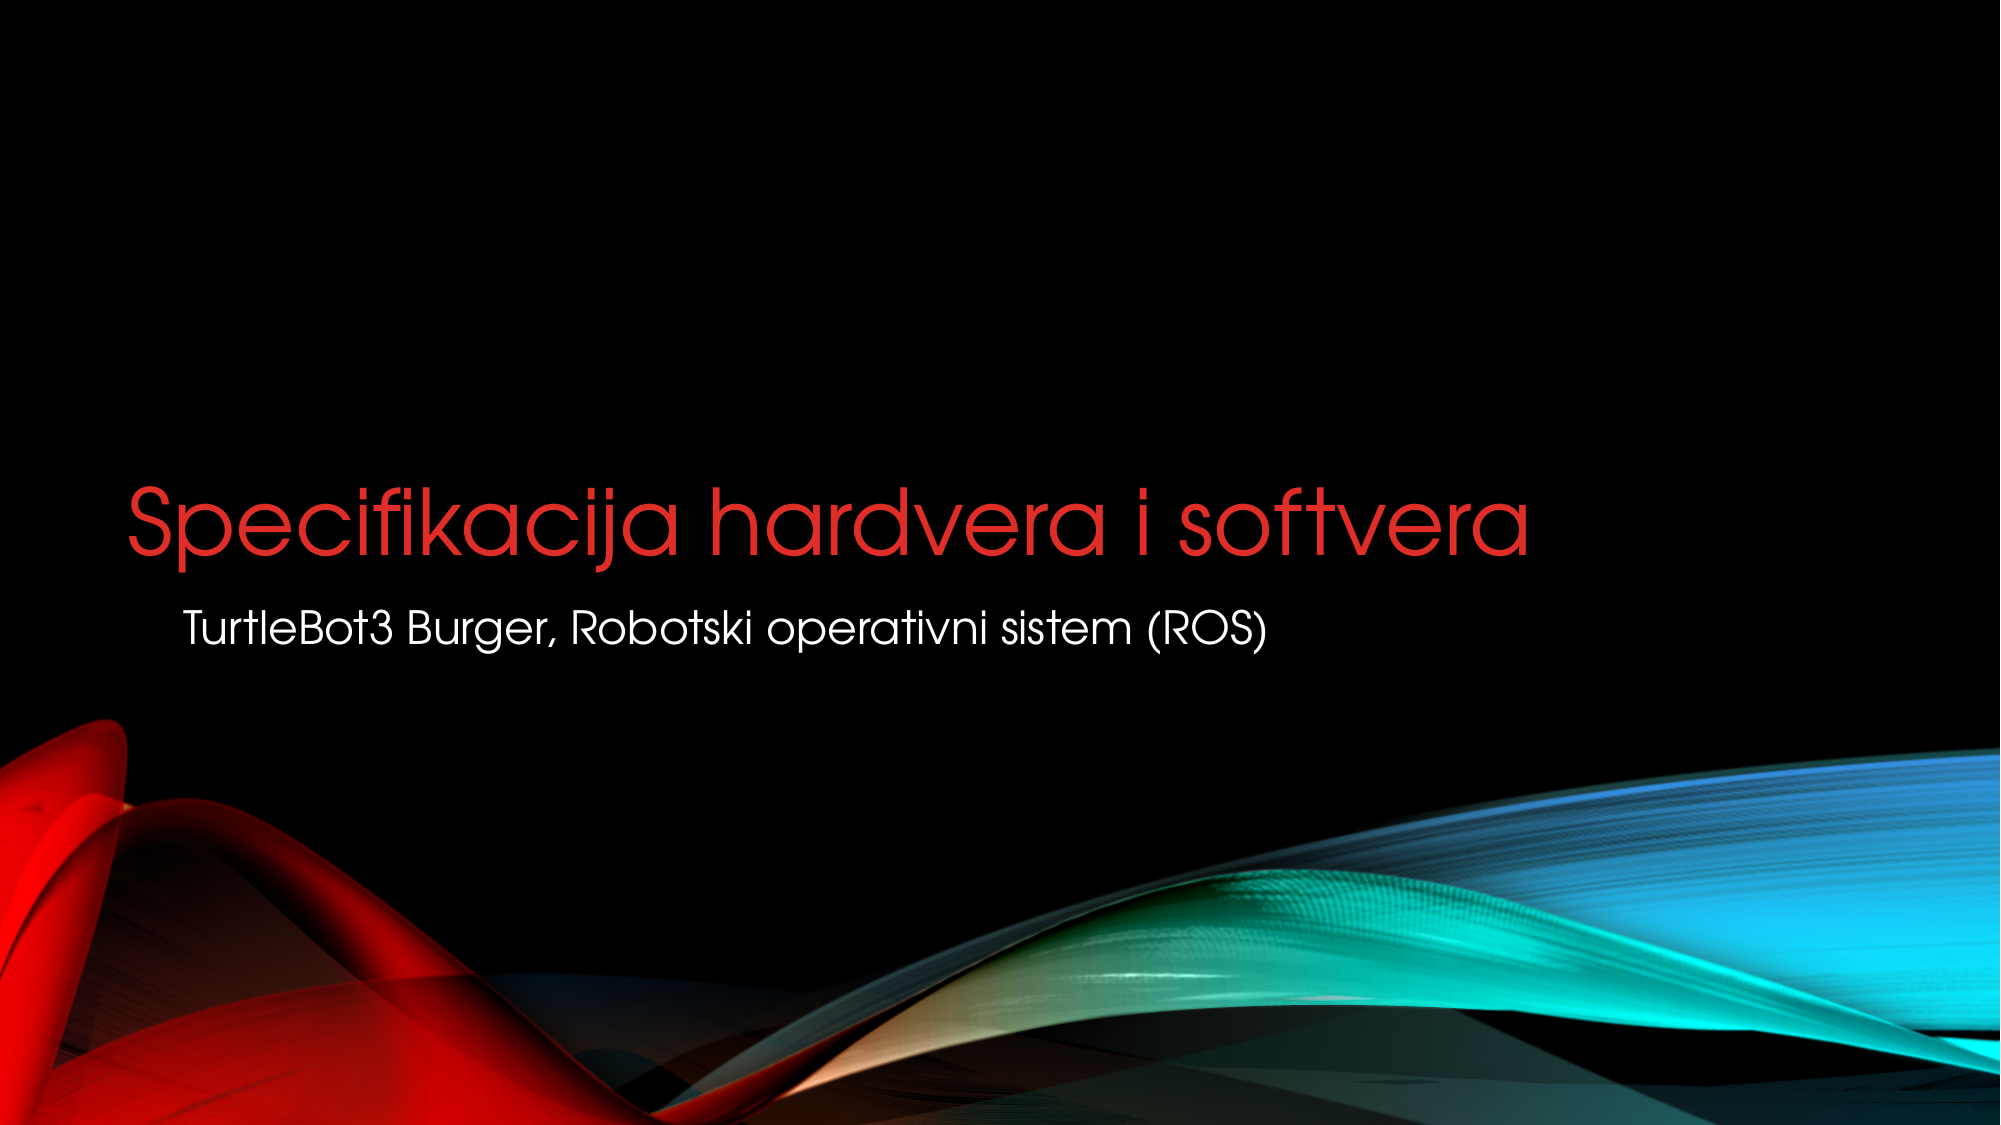

# Specifikacija hardvera i softvera
TurtleBot3 Burger, Robotski operativni sistem (ROS)